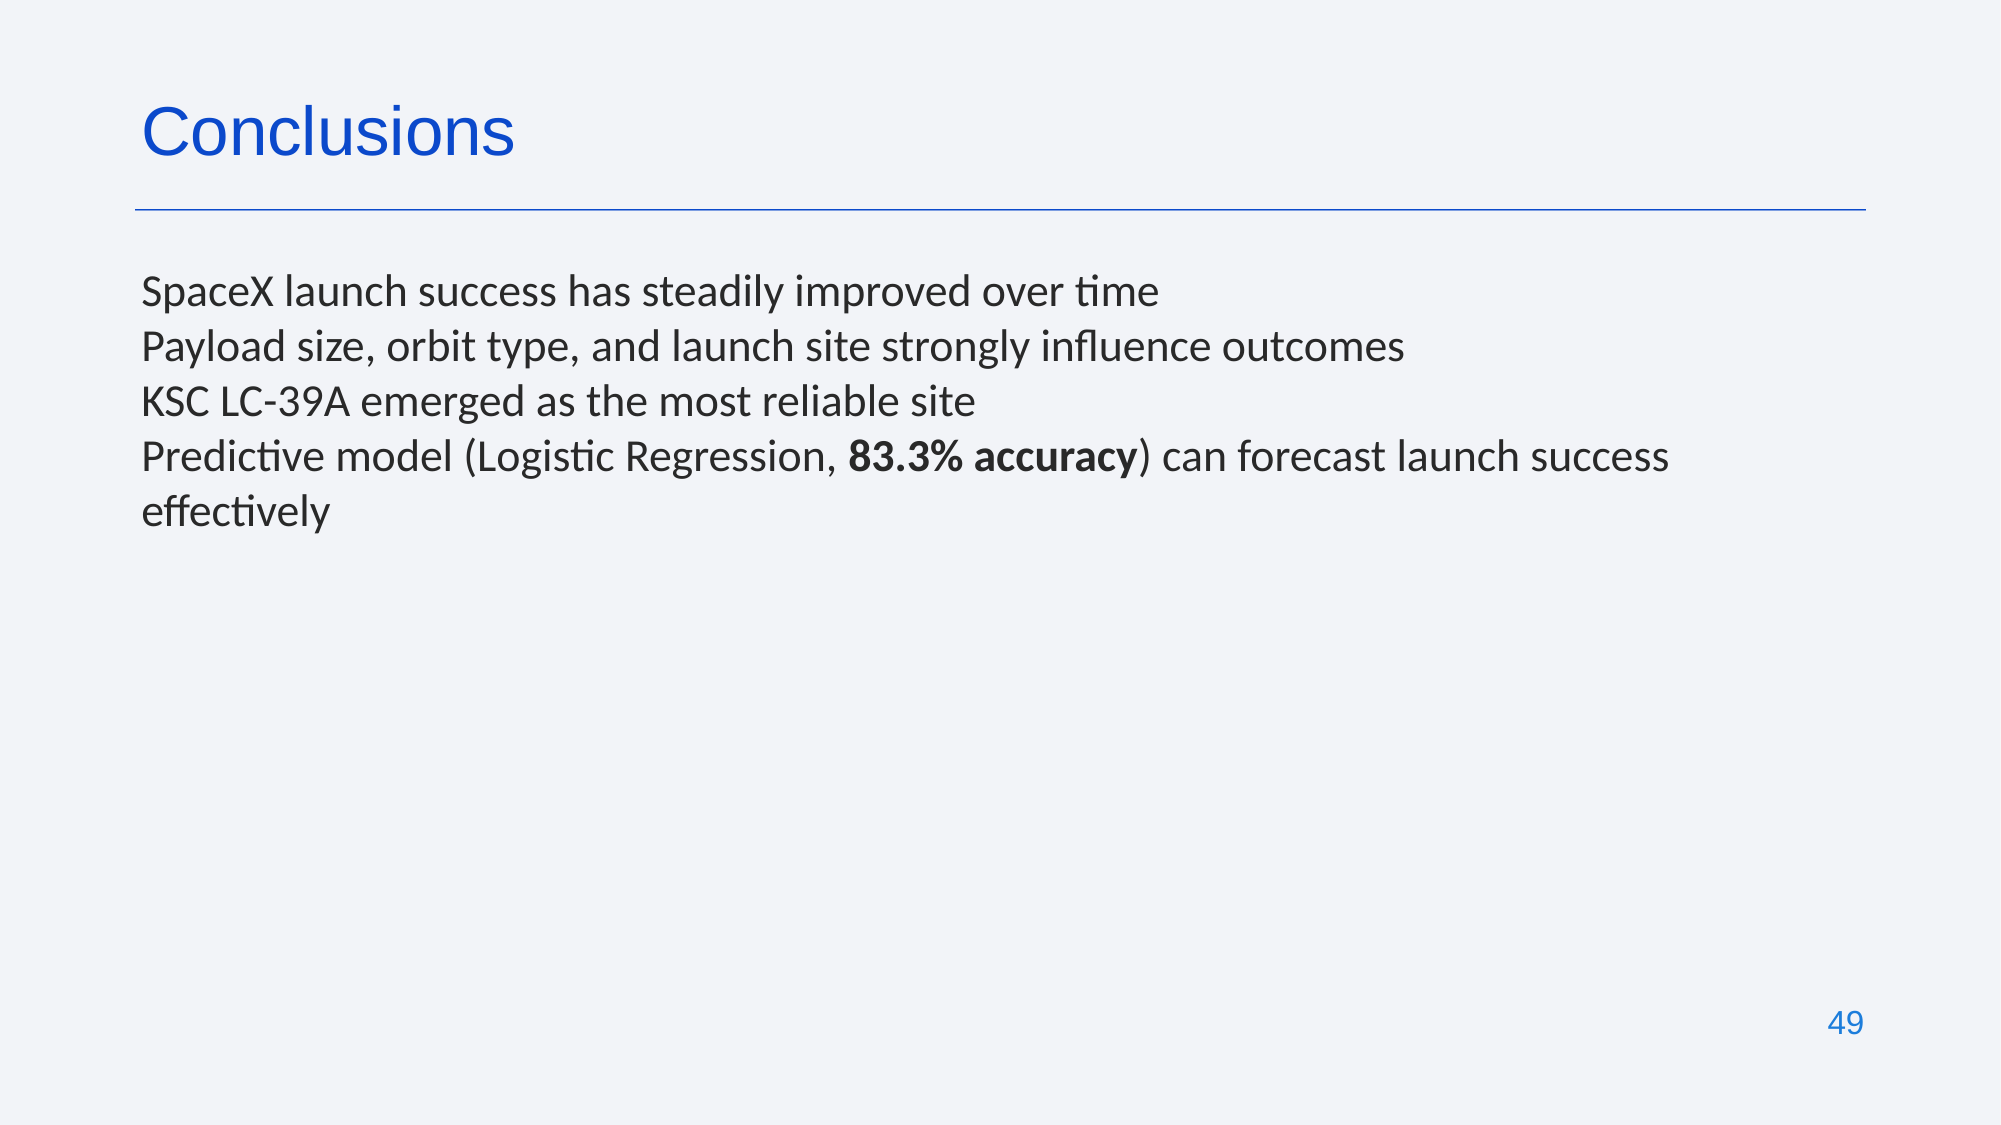

Conclusions
SpaceX launch success has steadily improved over time
Payload size, orbit type, and launch site strongly influence outcomes
KSC LC-39A emerged as the most reliable site
Predictive model (Logistic Regression, 83.3% accuracy) can forecast launch success effectively
49